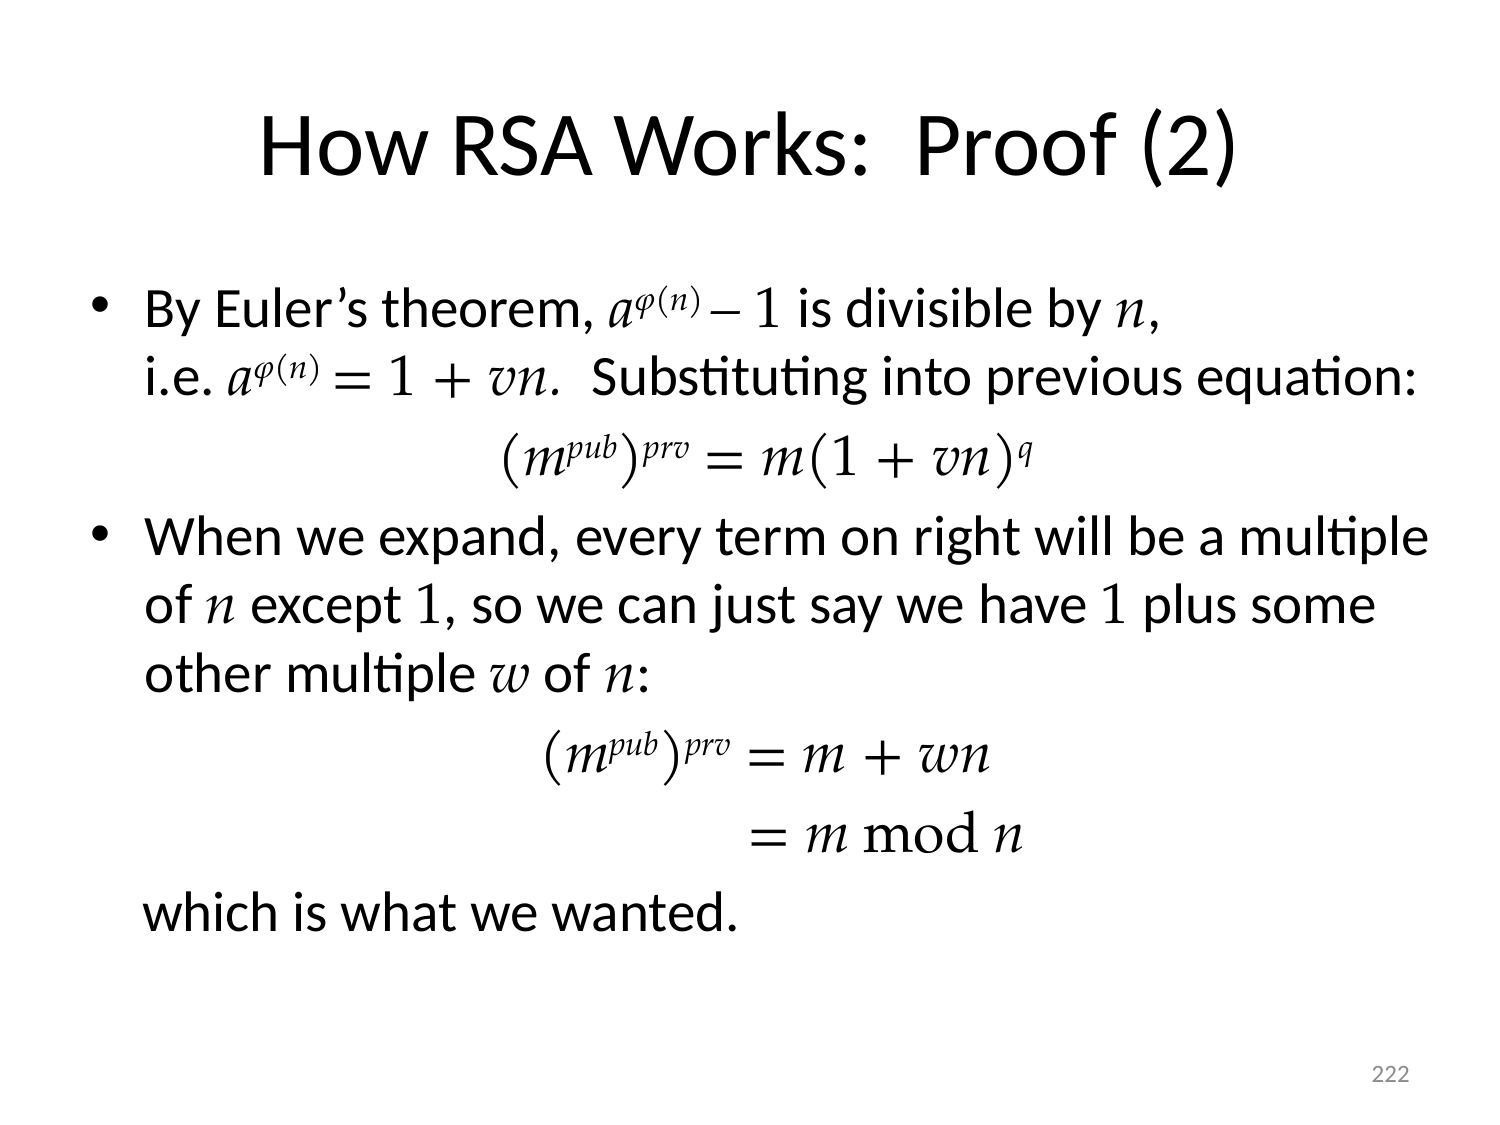

# How RSA Works:  Proof (2)
By Euler’s theorem, aφ(n) – 1 is divisible by n,
i.e. aφ(n) = 1 + vn.  Substituting into previous equation:
(mpub)prv = m(1 + vn)q
When we expand, every term on right will be a multiple of n except 1, so we can just say we have 1 plus some other multiple w of n:
(mpub)prv = m + wn
                 = m mod n
    which is what we wanted.
222